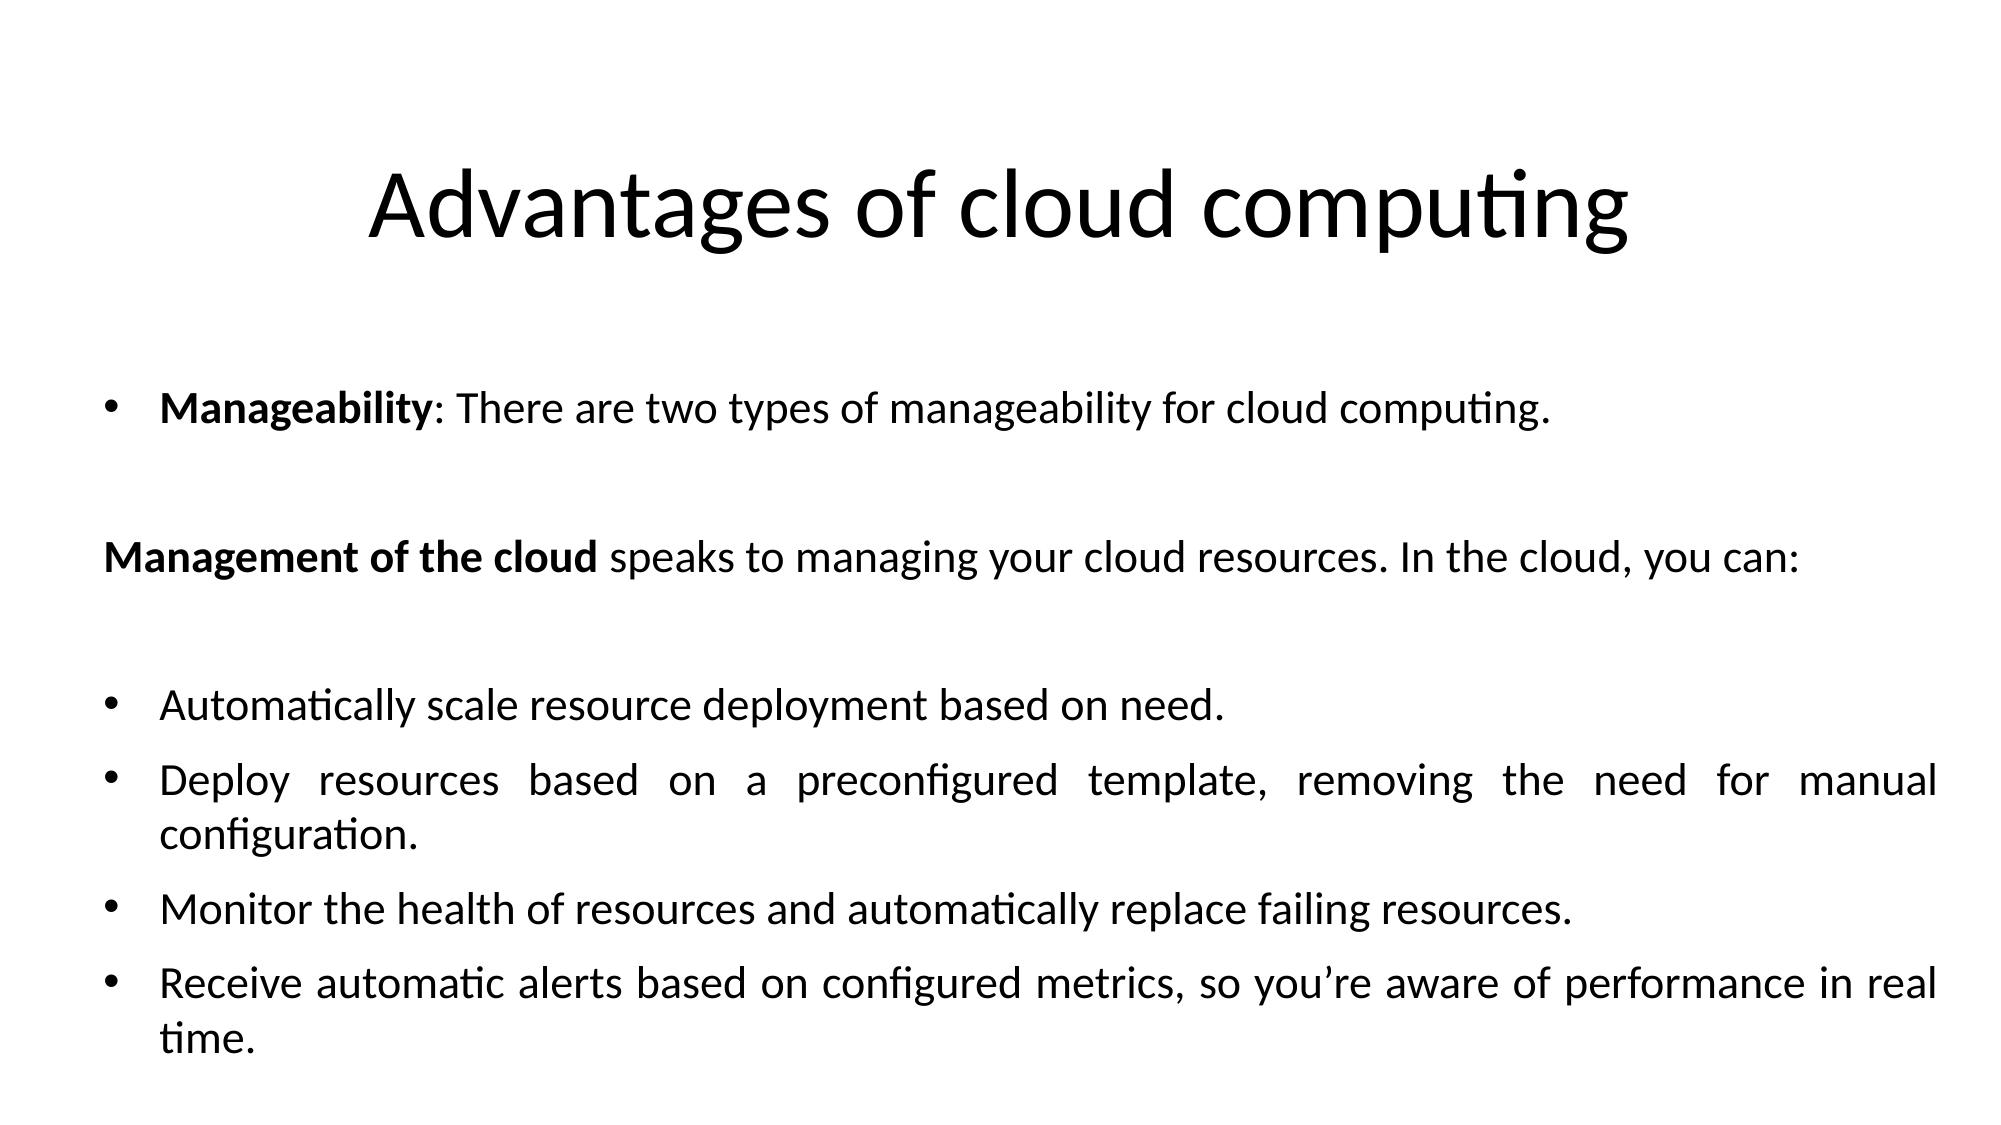

# Advantages of cloud computing
Manageability: There are two types of manageability for cloud computing.

Management of the cloud speaks to managing your cloud resources. In the cloud, you can:

Automatically scale resource deployment based on need.
Deploy resources based on a preconfigured template, removing the need for manual configuration.
Monitor the health of resources and automatically replace failing resources.
Receive automatic alerts based on configured metrics, so you’re aware of performance in real time.